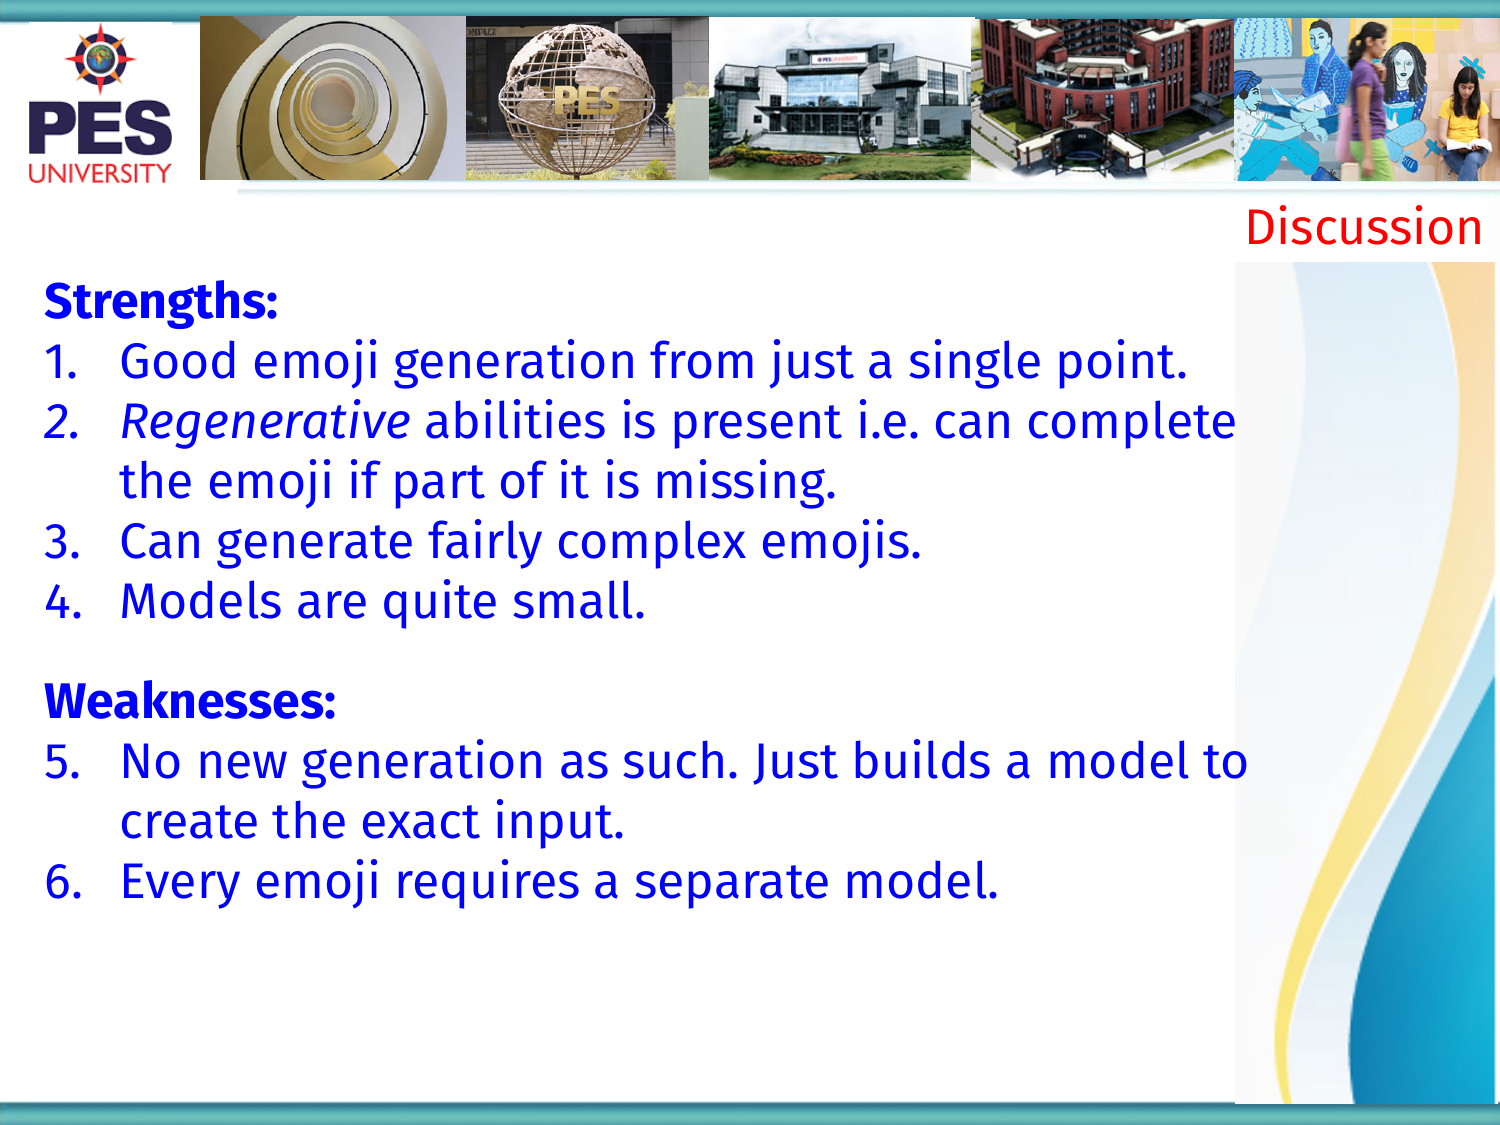

Discussion
Strengths:
Good emoji generation from just a single point.
Regenerative abilities is present i.e. can complete the emoji if part of it is missing.
Can generate fairly complex emojis.
Models are quite small.

Weaknesses:
No new generation as such. Just builds a model to create the exact input.
Every emoji requires a separate model.